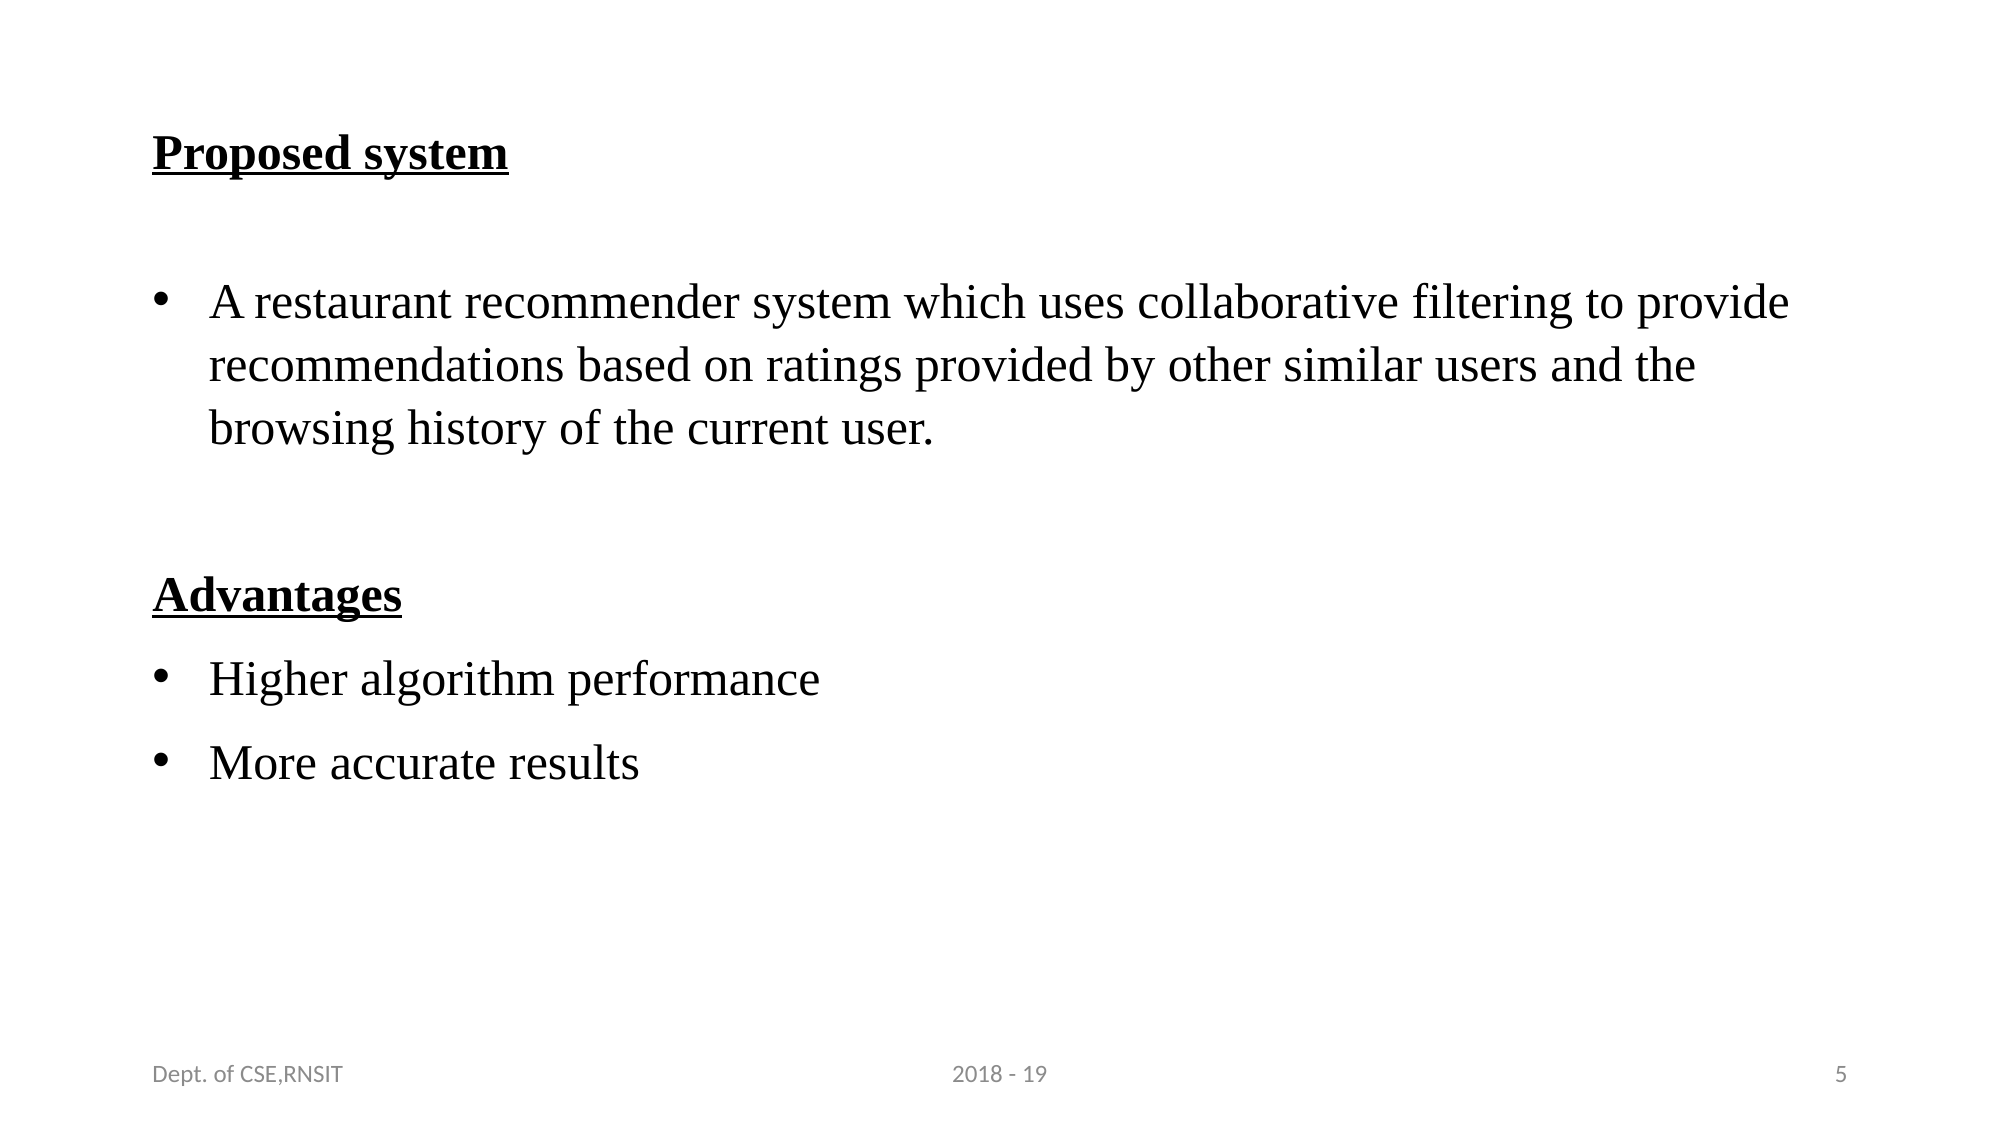

Proposed system

A restaurant recommender system which uses collaborative filtering to provide recommendations based on ratings provided by other similar users and the browsing history of the current user.

Advantages
Higher algorithm performance
More accurate results

Dept. of CSE,RNSIT
2018 - 19
5